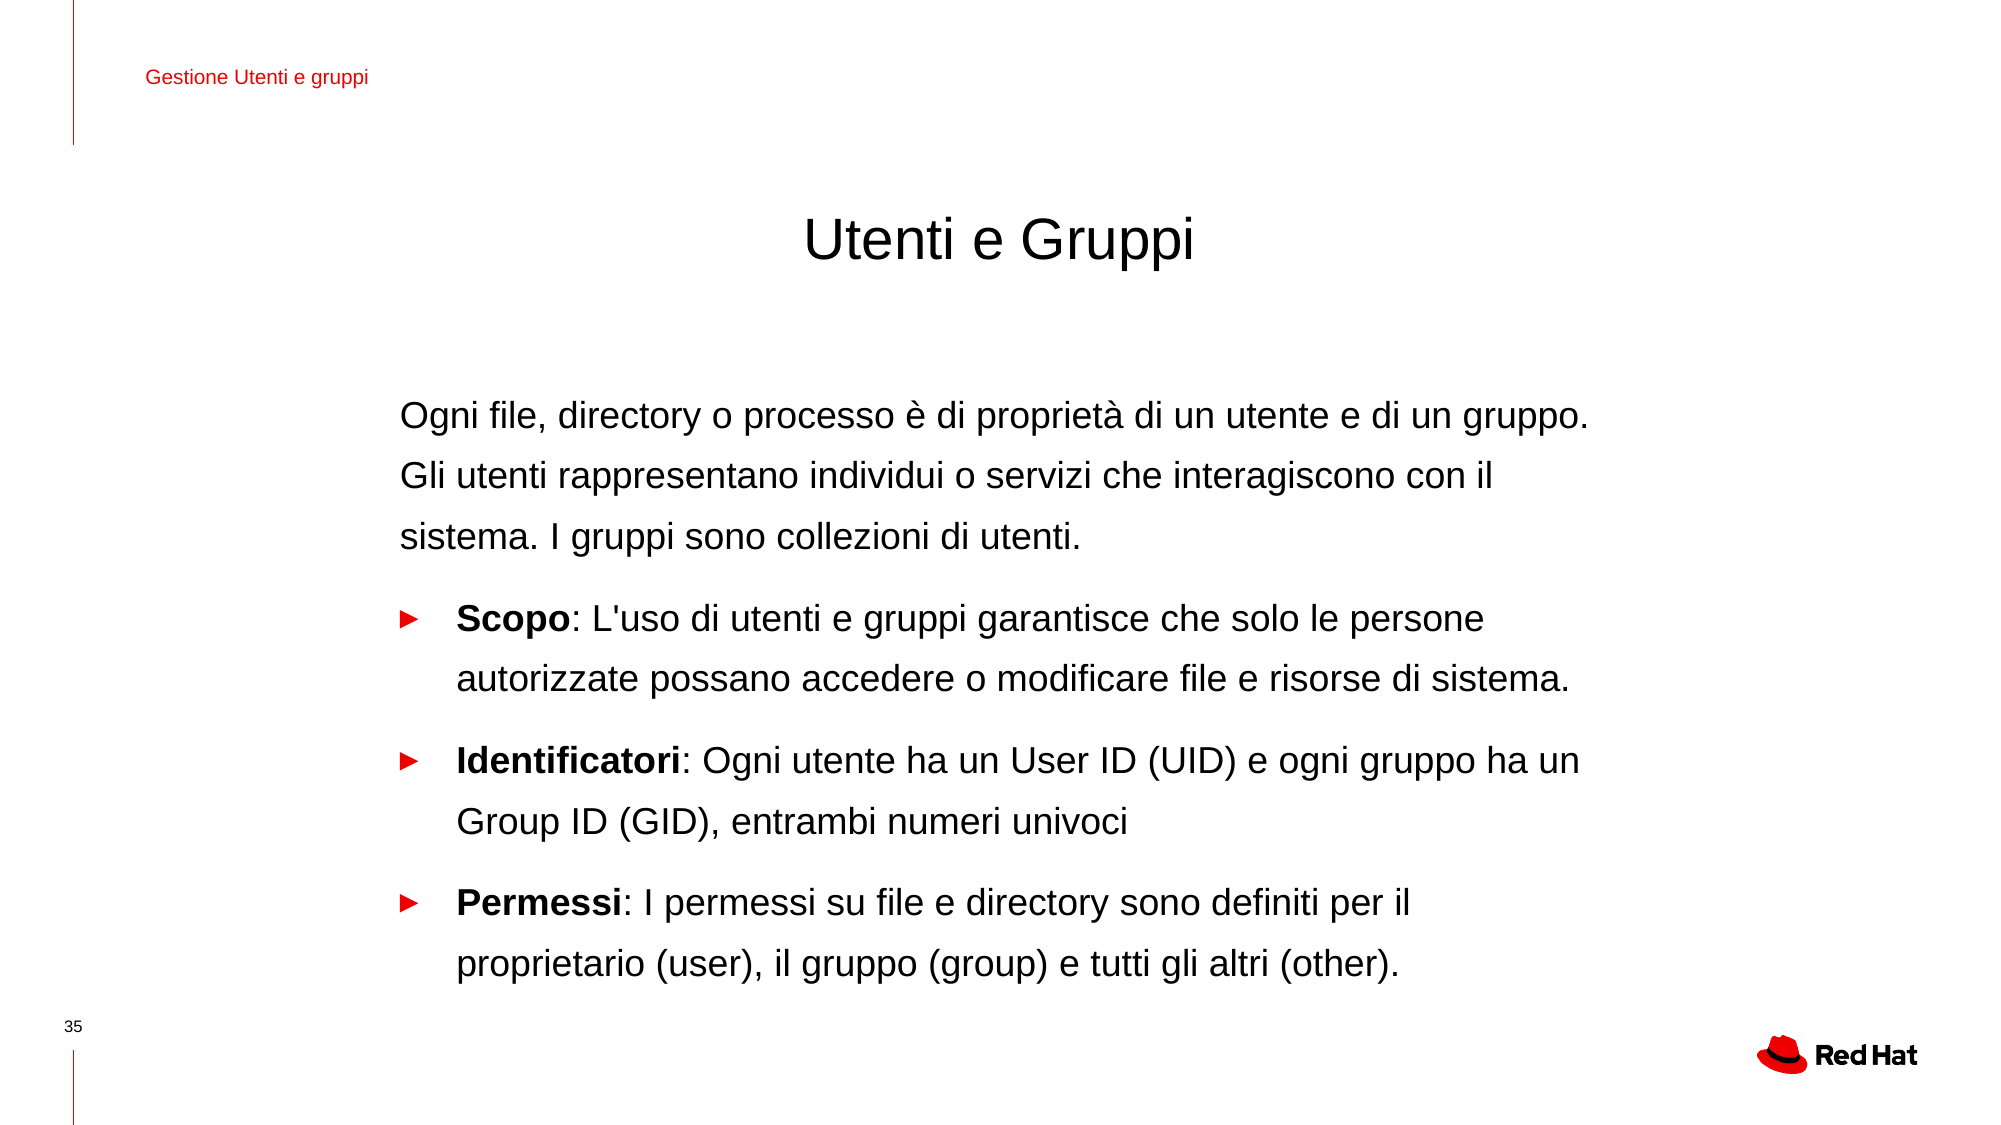

Gestione Utenti e gruppi
# Utenti e Gruppi
Ogni file, directory o processo è di proprietà di un utente e di un gruppo. Gli utenti rappresentano individui o servizi che interagiscono con il sistema. I gruppi sono collezioni di utenti.
Scopo: L'uso di utenti e gruppi garantisce che solo le persone autorizzate possano accedere o modificare file e risorse di sistema.
Identificatori: Ogni utente ha un User ID (UID) e ogni gruppo ha un Group ID (GID), entrambi numeri univoci
Permessi: I permessi su file e directory sono definiti per il proprietario (user), il gruppo (group) e tutti gli altri (other).
35